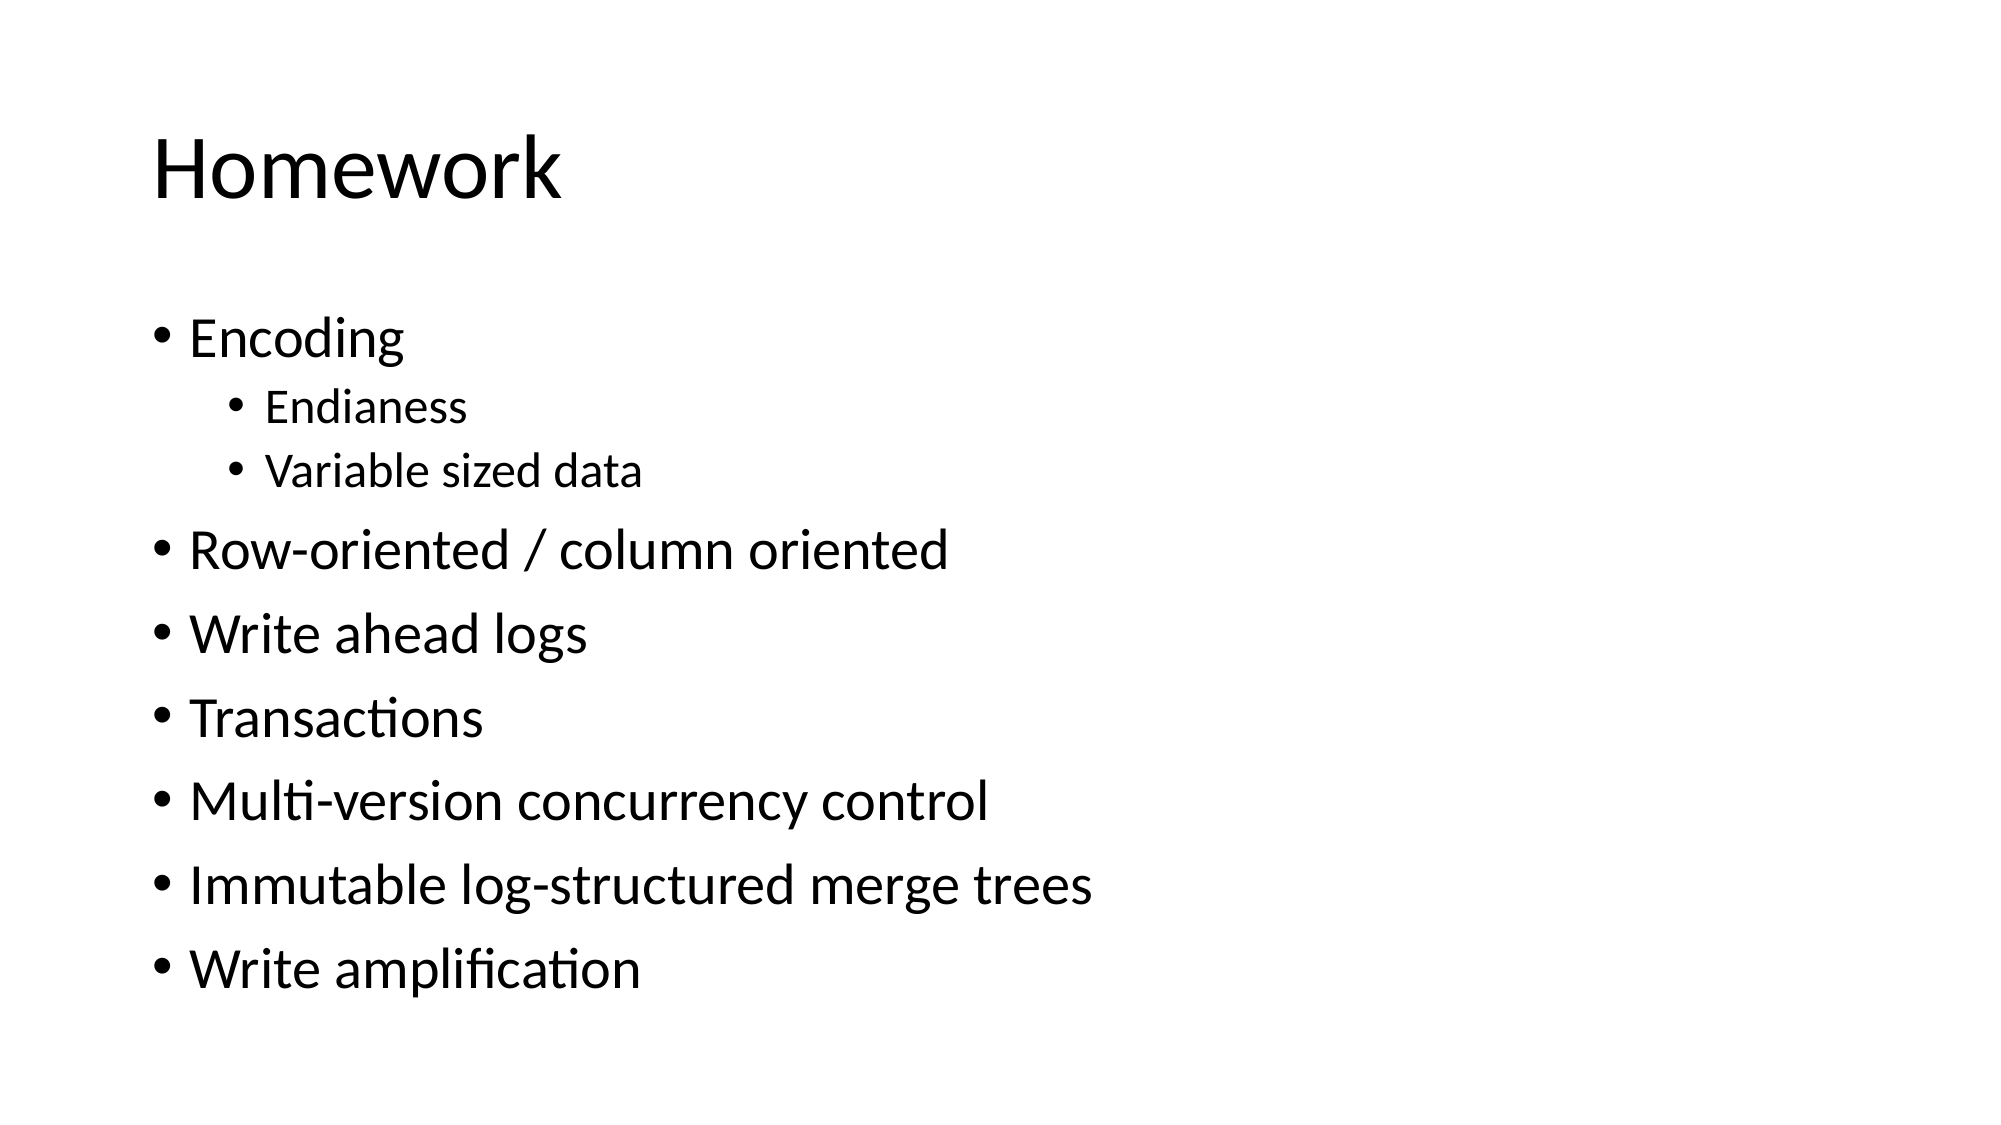

# Homework
Encoding
Endianess
Variable sized data
Row-oriented / column oriented
Write ahead logs
Transactions
Multi-version concurrency control
Immutable log-structured merge trees
Write amplification